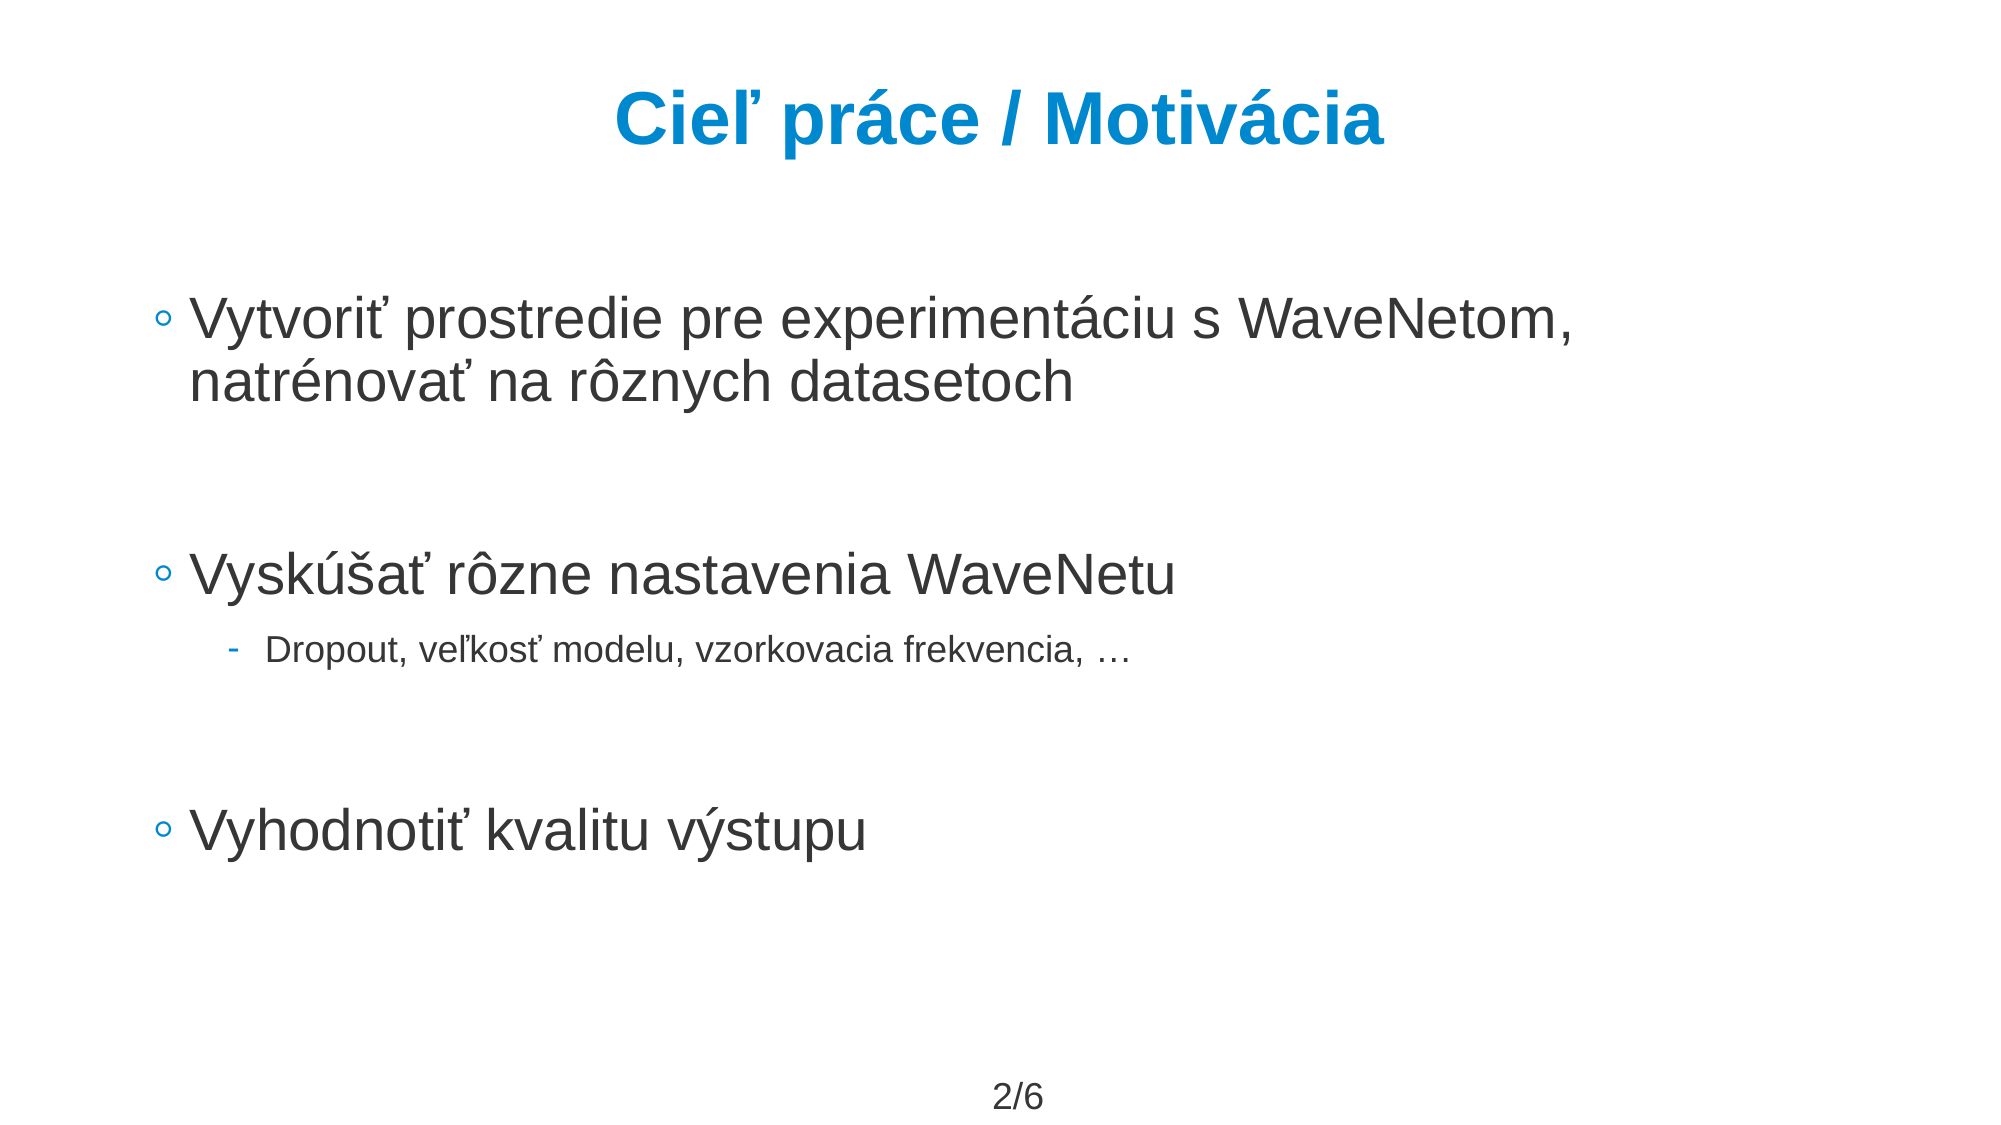

# Cieľ práce / Motivácia

Vytvoriť prostredie pre experimentáciu s WaveNetom, natrénovať na rôznych datasetoch

Vyskúšať rôzne nastavenia WaveNetu
Dropout, veľkosť modelu, vzorkovacia frekvencia, …

Vyhodnotiť kvalitu výstupu
2/6